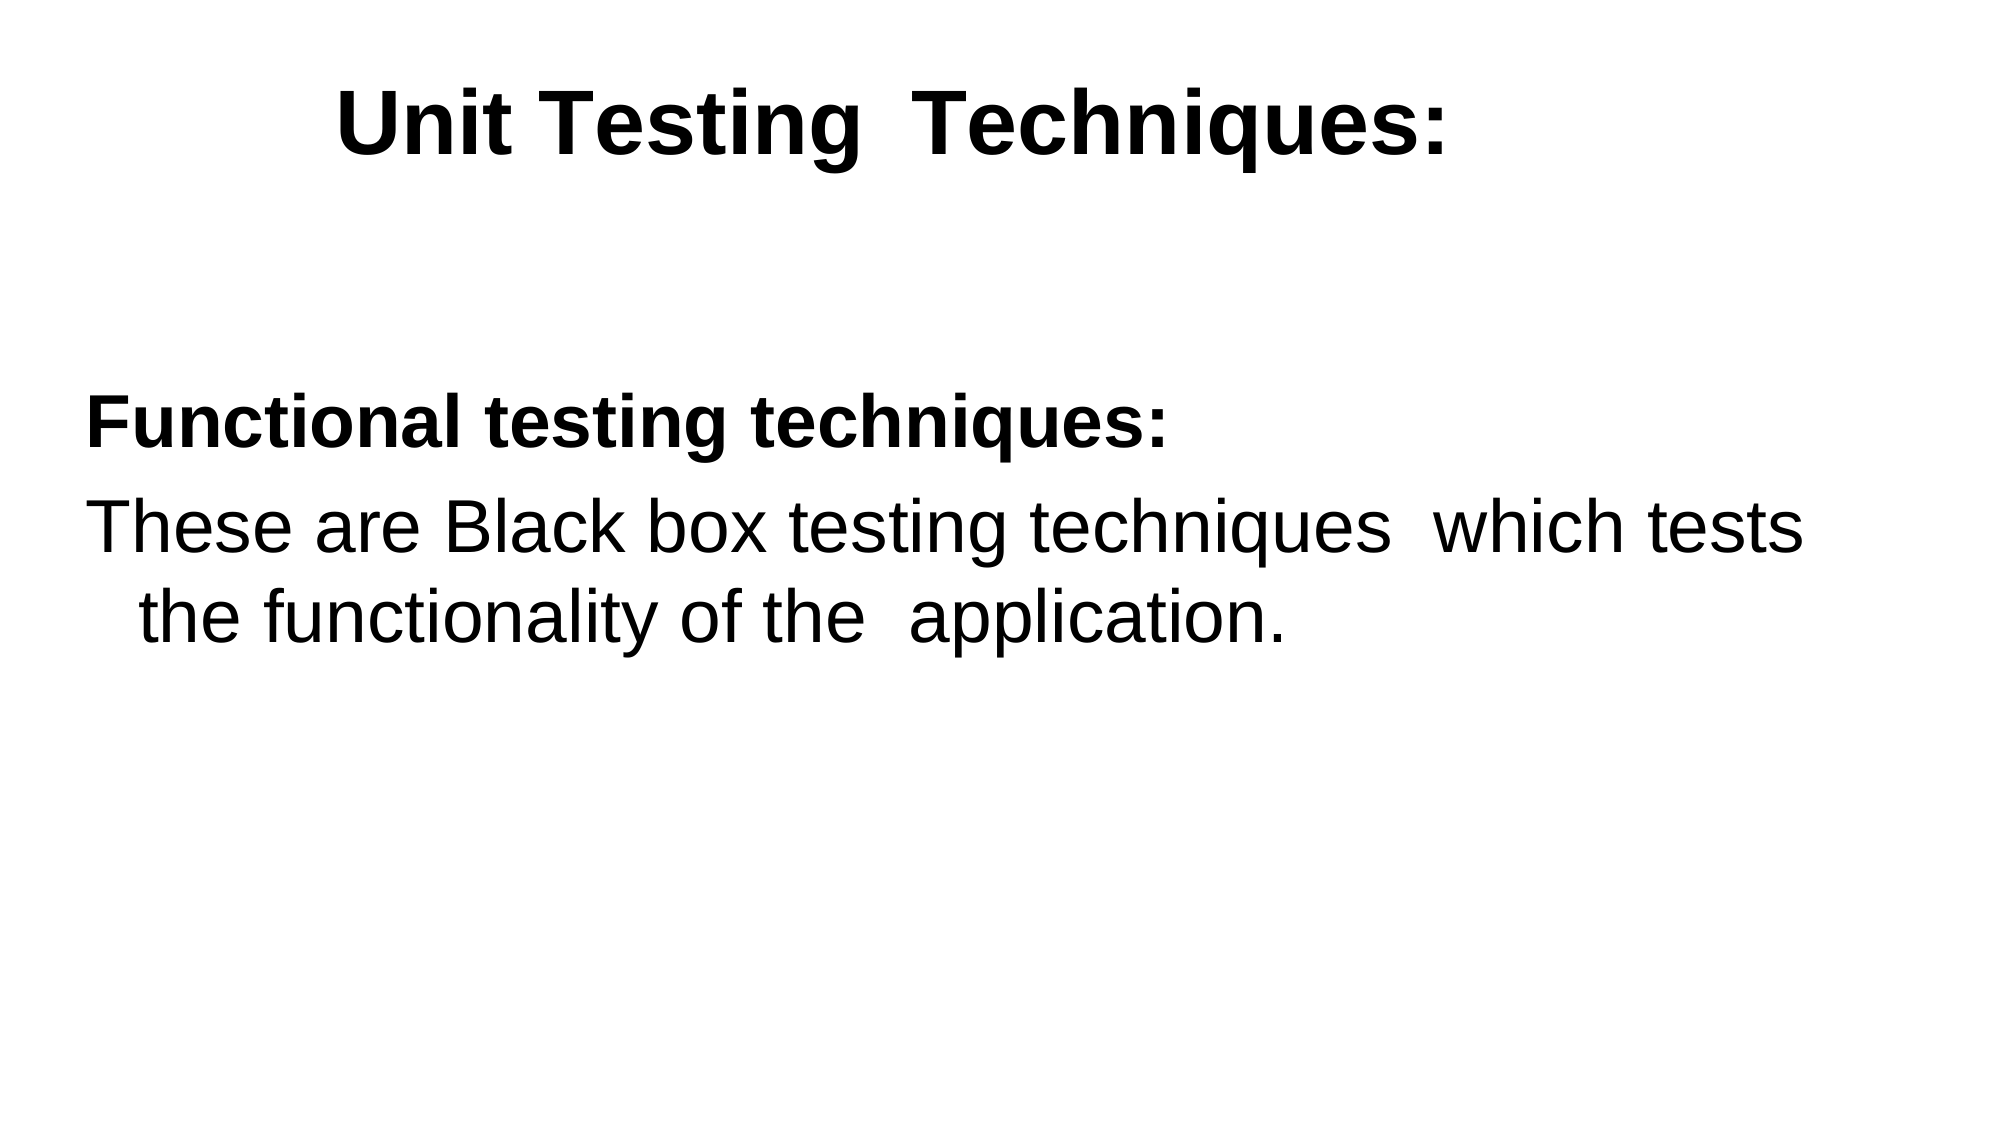

# Unit Testing	Techniques:
Functional testing techniques:
These are Black box testing techniques  which tests the functionality of the  application.